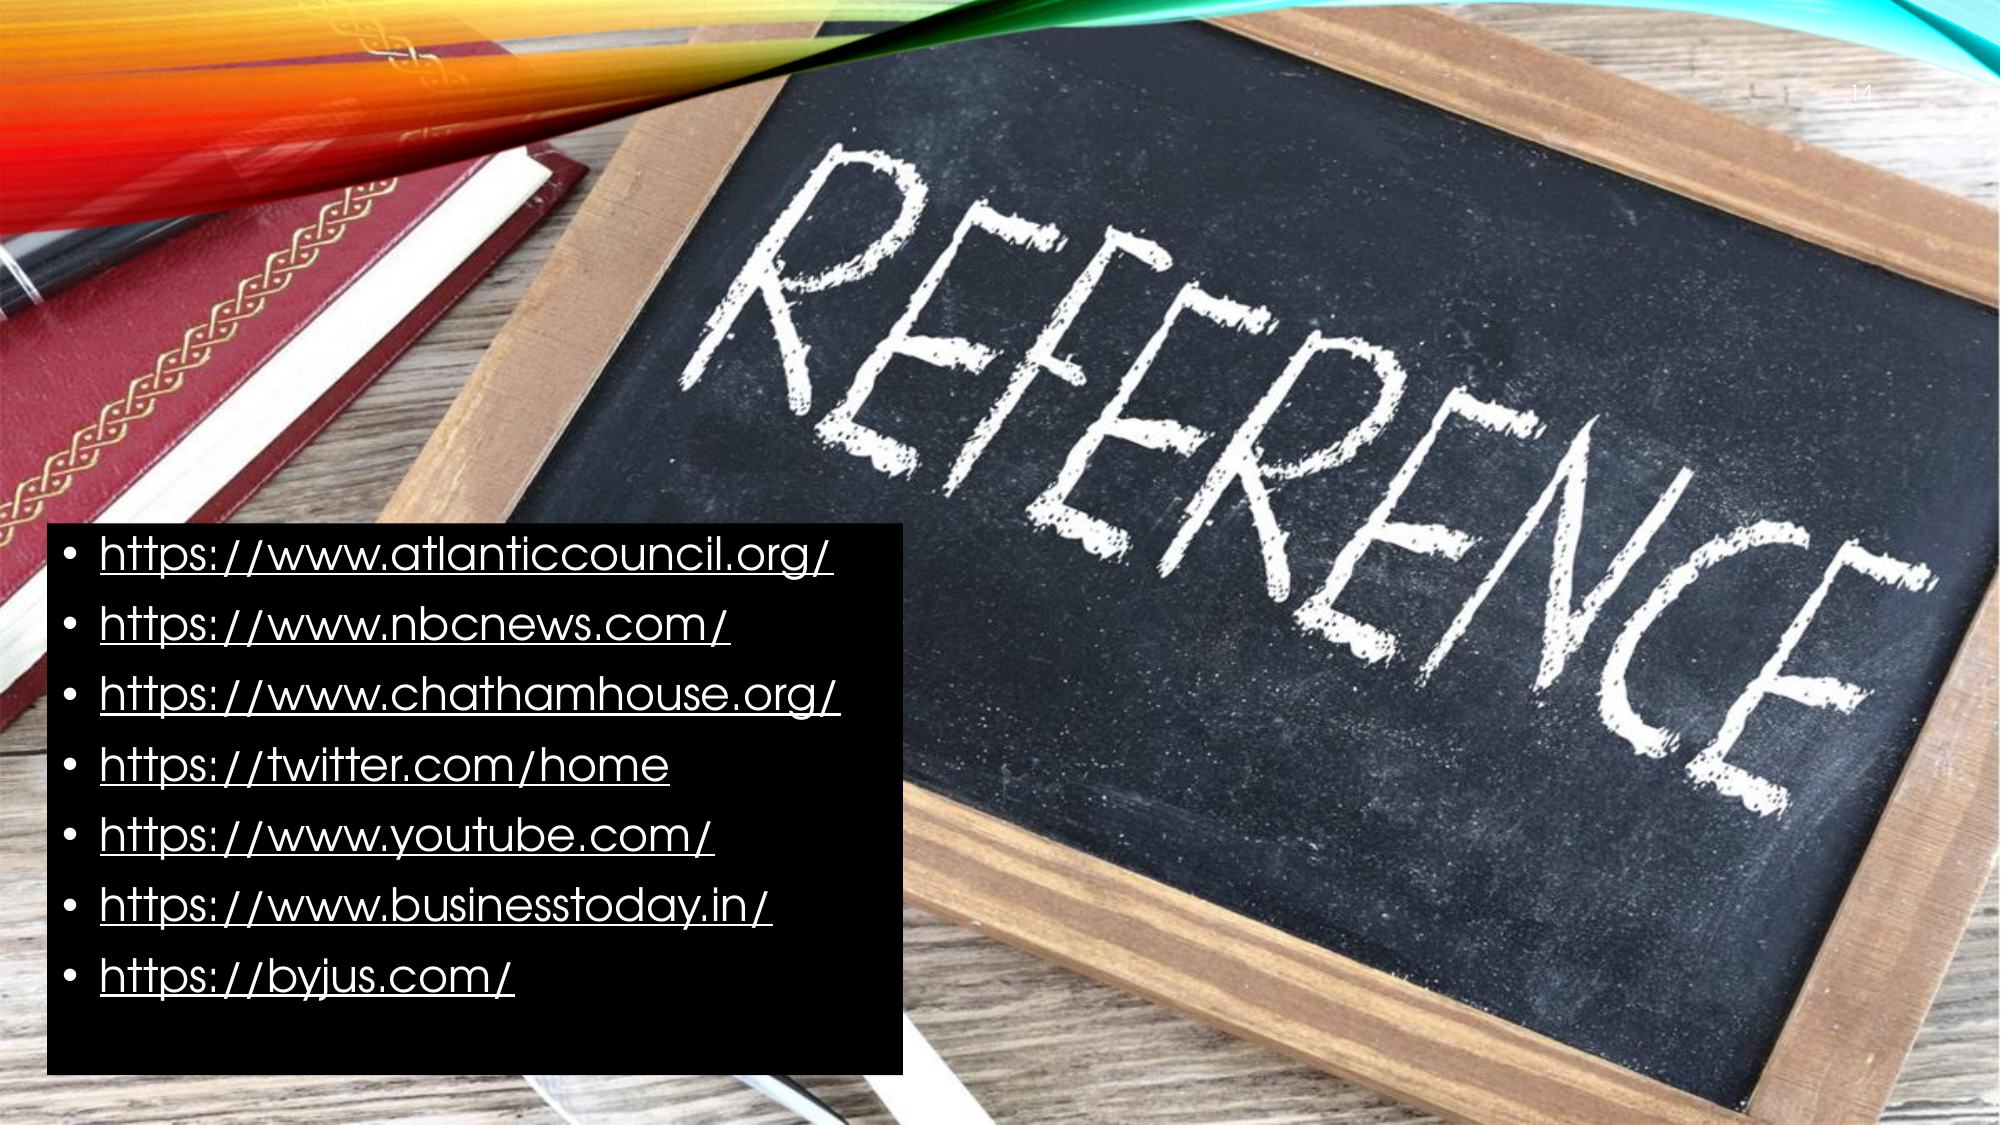

#
14
https://www.atlanticcouncil.org/
https://www.nbcnews.com/
https://www.chathamhouse.org/
https://twitter.com/home
https://www.youtube.com/
https://www.businesstoday.in/
https://byjus.com/